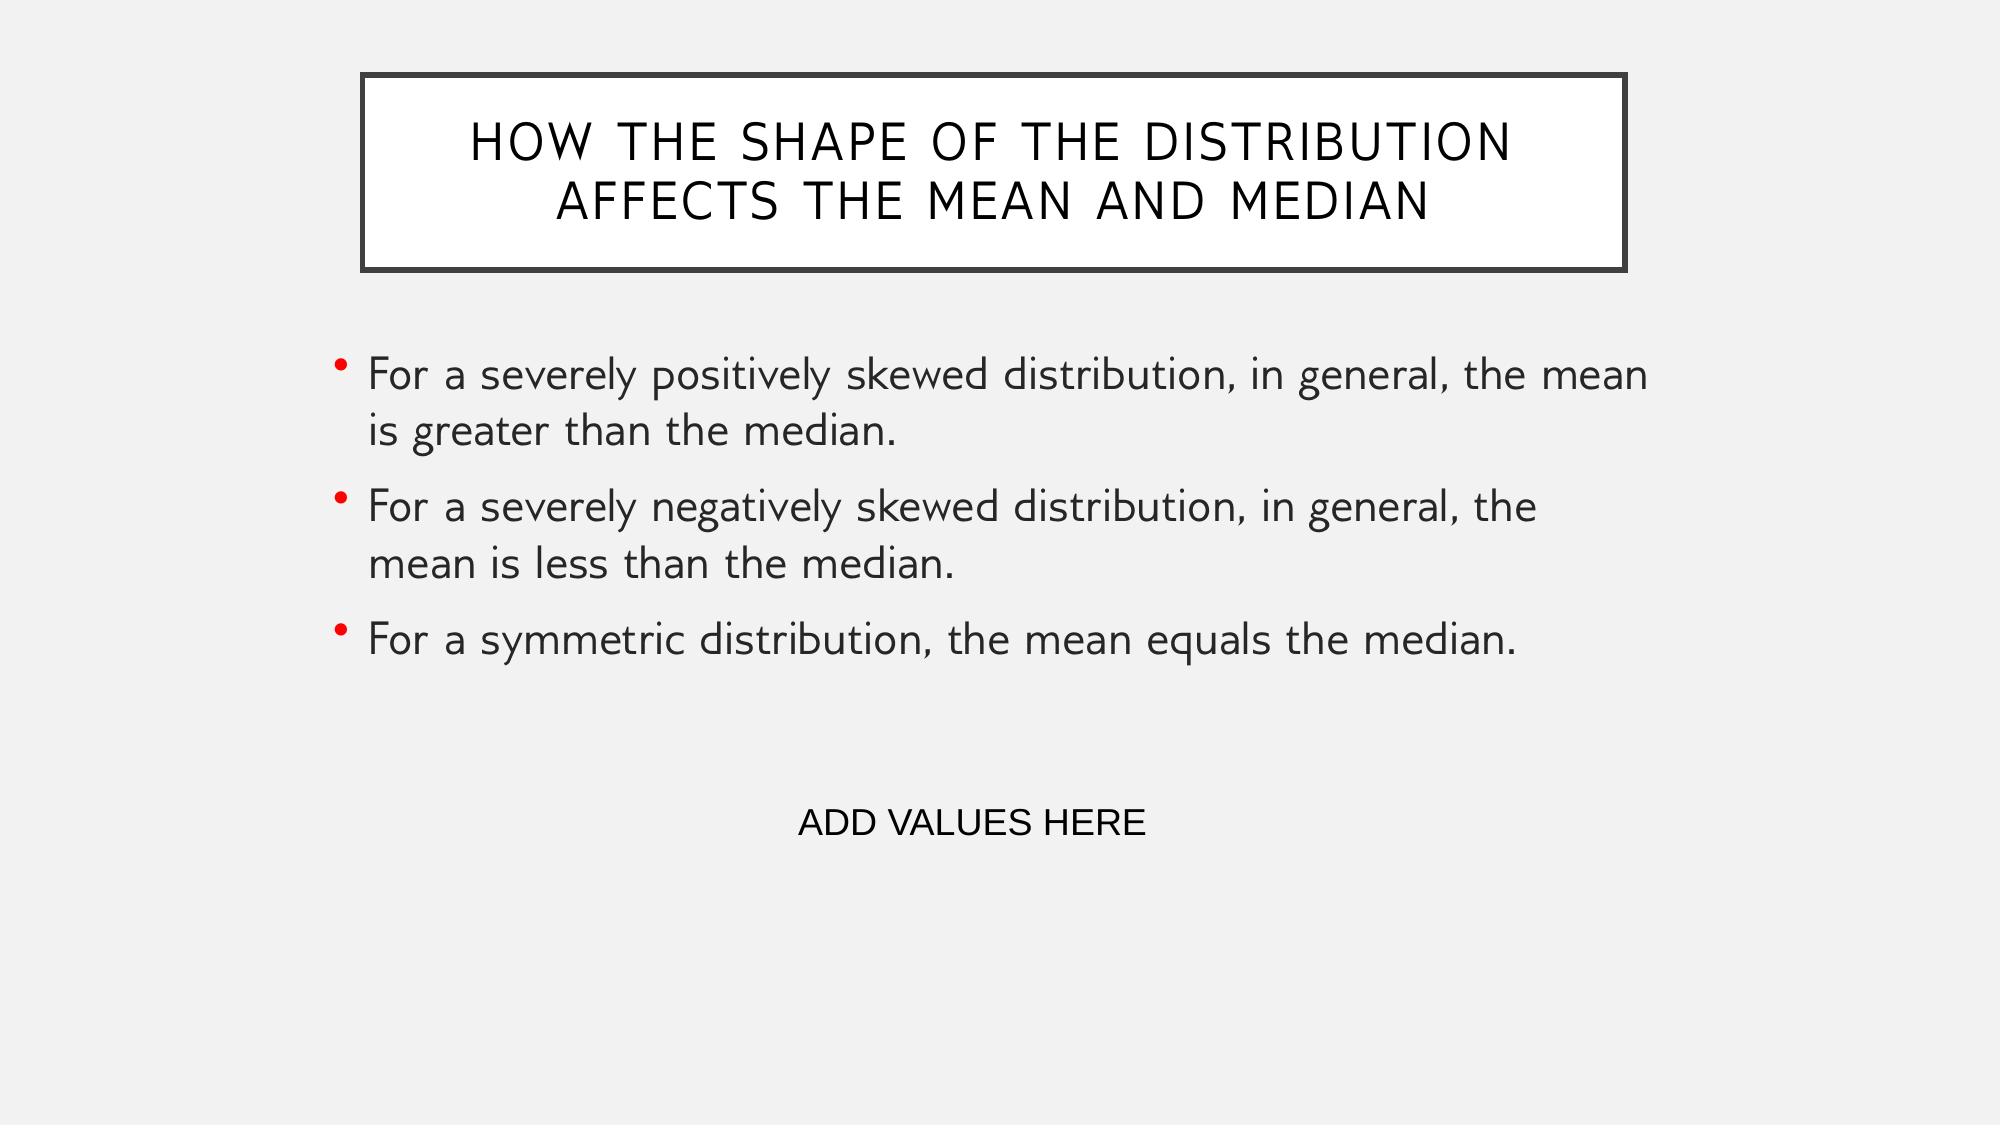

# How the Shape of the Distribution Affects the Mean and Median
For a severely positively skewed distribution, in general, the mean is greater than the median.
For a severely negatively skewed distribution, in general, the mean is less than the median.
For a symmetric distribution, the mean equals the median.
ADD VALUES HERE